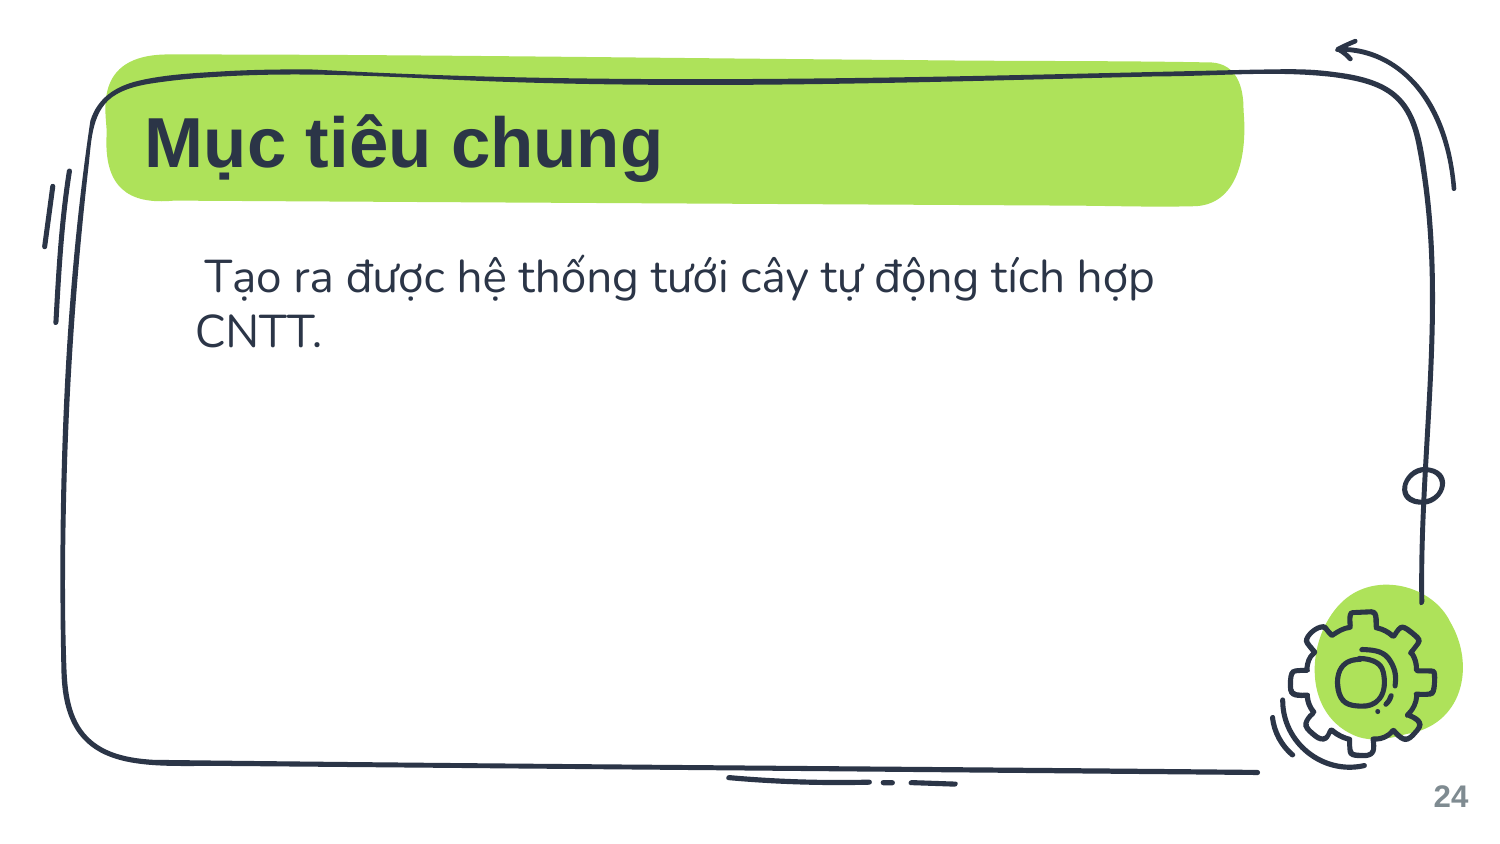

# Mục tiêu chung
 Tạo ra được hệ thống tưới cây tự động tích hợp CNTT.

24